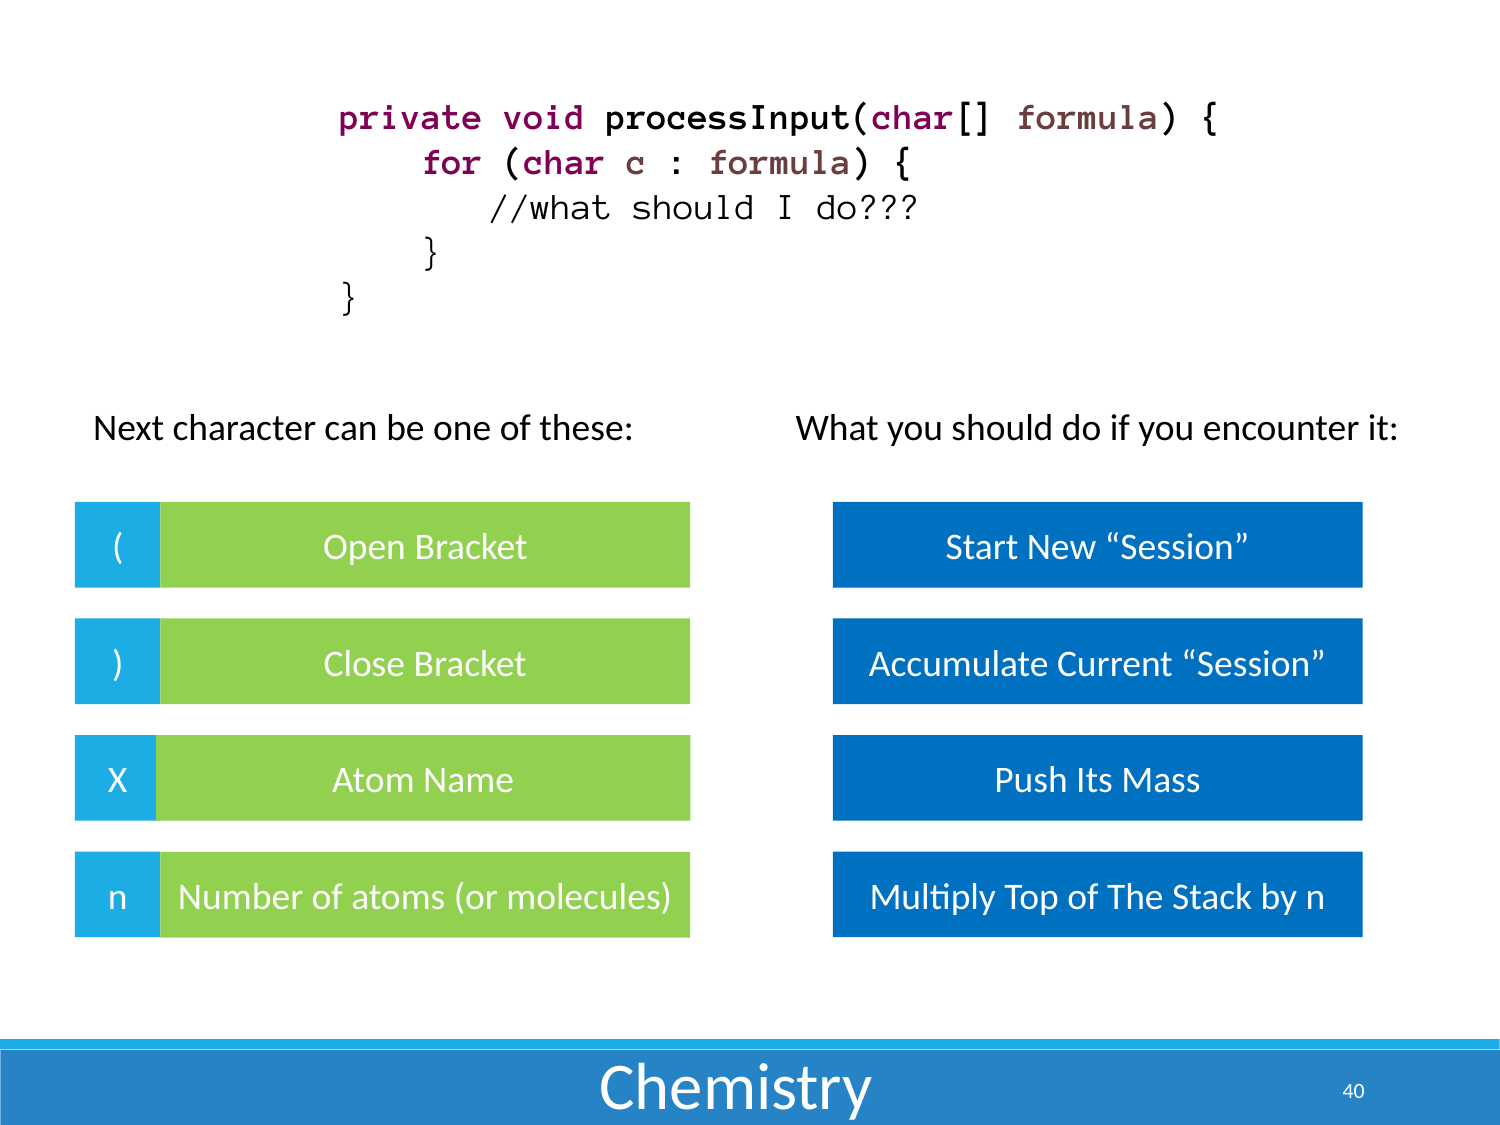

private void processInput(char[] formula) {
	    for (char c : formula) {
		//what should I do???
	    }
	}
Next character can be one of these:
What you should do if you encounter it:
(
Open Bracket
Start New “Session”
)
Close Bracket
Accumulate Current “Session”
X
Atom Name
Push Its Mass
n
Multiply Top of The Stack by n
Number of atoms (or molecules)
Chemistry
40